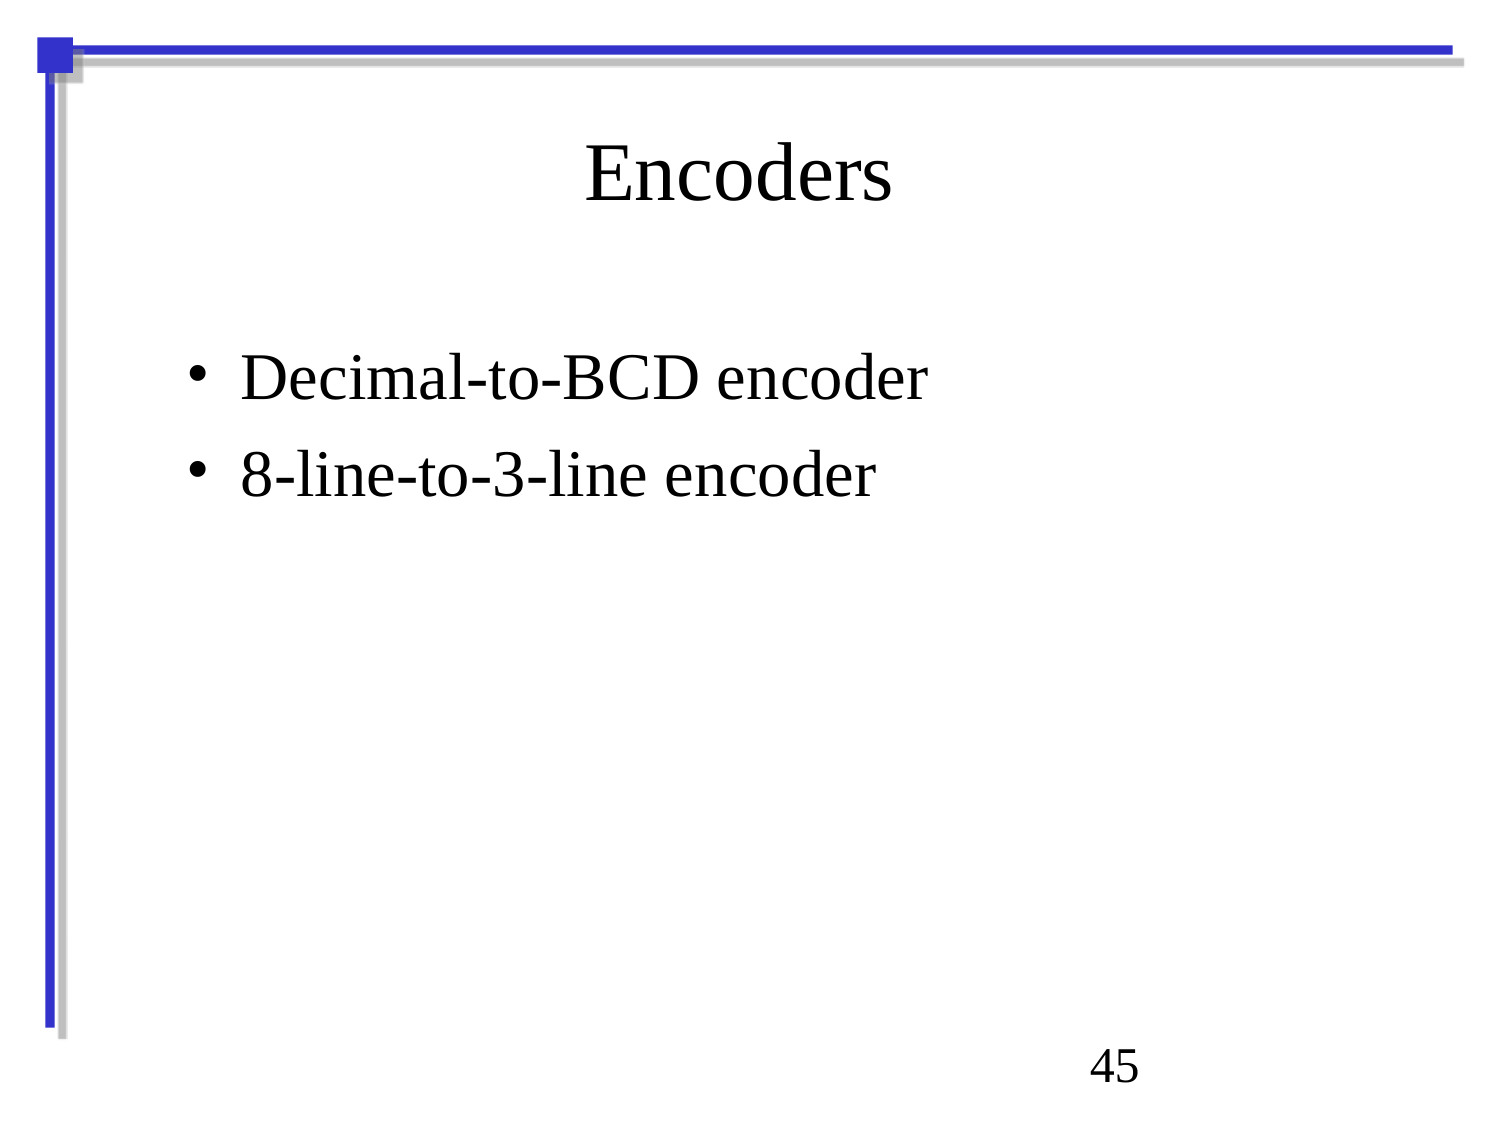

# Encoders
Decimal-to-BCD encoder
8-line-to-3-line encoder
45